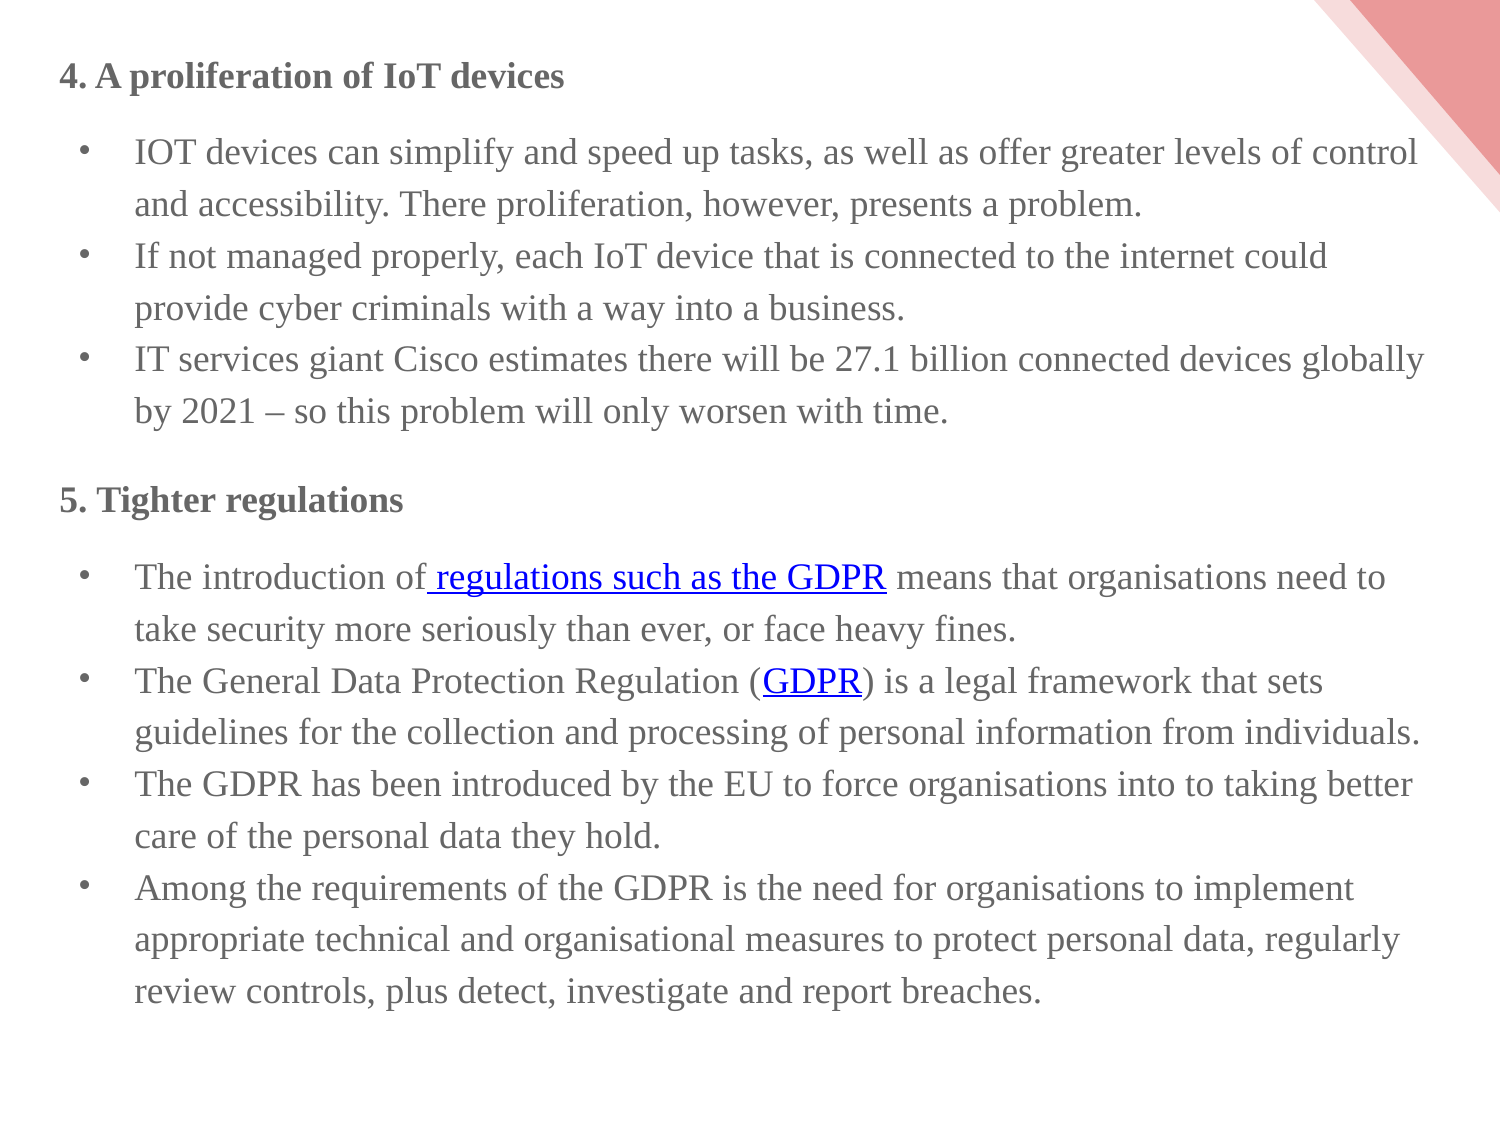

4. A proliferation of IoT devices
IOT devices can simplify and speed up tasks, as well as offer greater levels of control and accessibility. There proliferation, however, presents a problem.
If not managed properly, each IoT device that is connected to the internet could provide cyber criminals with a way into a business.
IT services giant Cisco estimates there will be 27.1 billion connected devices globally by 2021 – so this problem will only worsen with time.
5. Tighter regulations
The introduction of regulations such as the GDPR means that organisations need to take security more seriously than ever, or face heavy fines.
The General Data Protection Regulation (GDPR) is a legal framework that sets guidelines for the collection and processing of personal information from individuals.
The GDPR has been introduced by the EU to force organisations into to taking better care of the personal data they hold.
Among the requirements of the GDPR is the need for organisations to implement appropriate technical and organisational measures to protect personal data, regularly review controls, plus detect, investigate and report breaches.